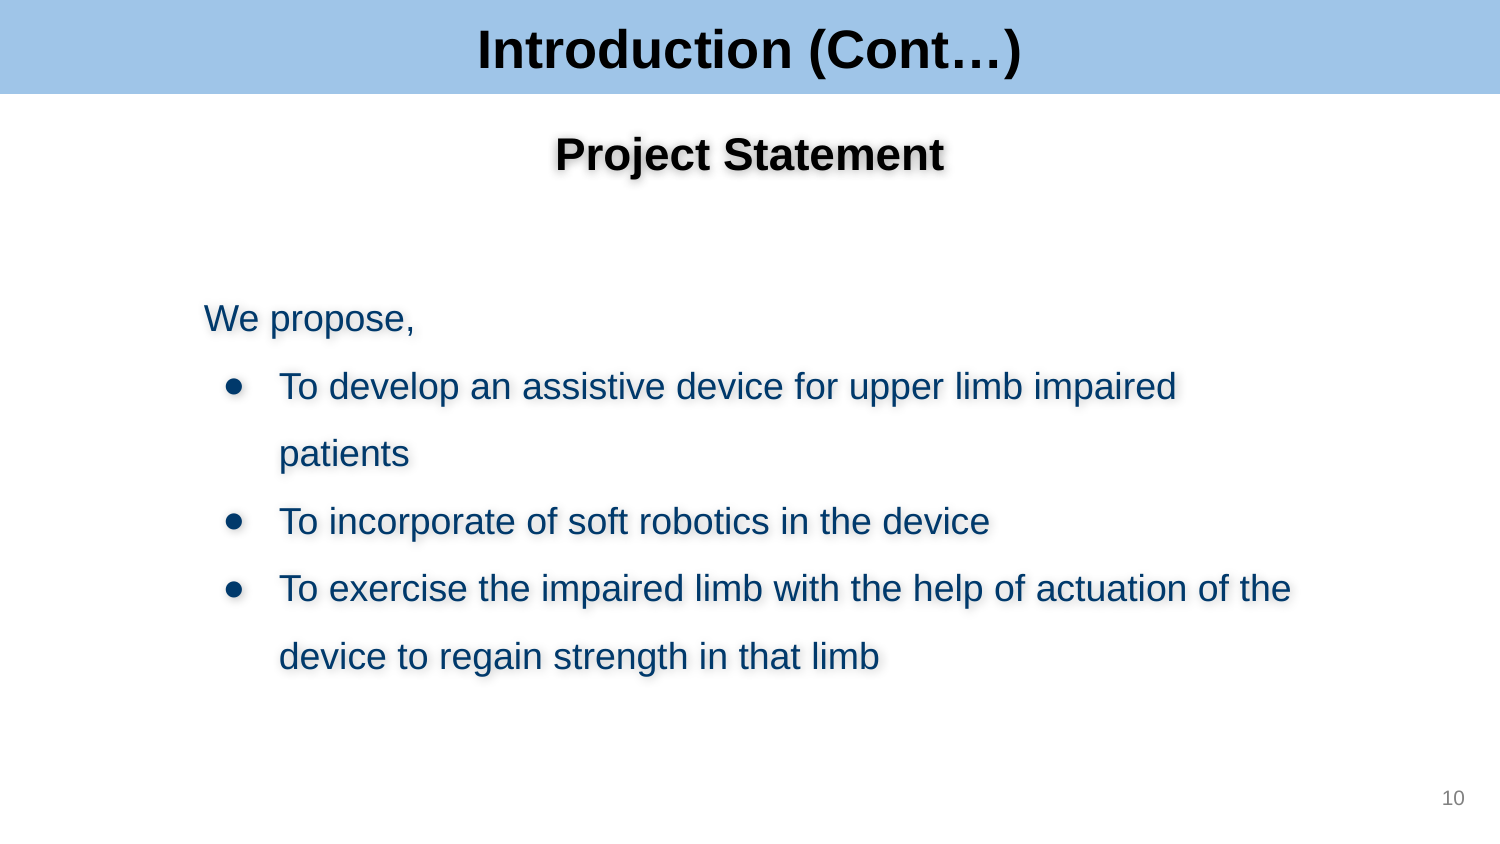

Introduction (Cont…)
Project Statement
We propose,
To develop an assistive device for upper limb impaired patients
To incorporate of soft robotics in the device
To exercise the impaired limb with the help of actuation of the device to regain strength in that limb
10